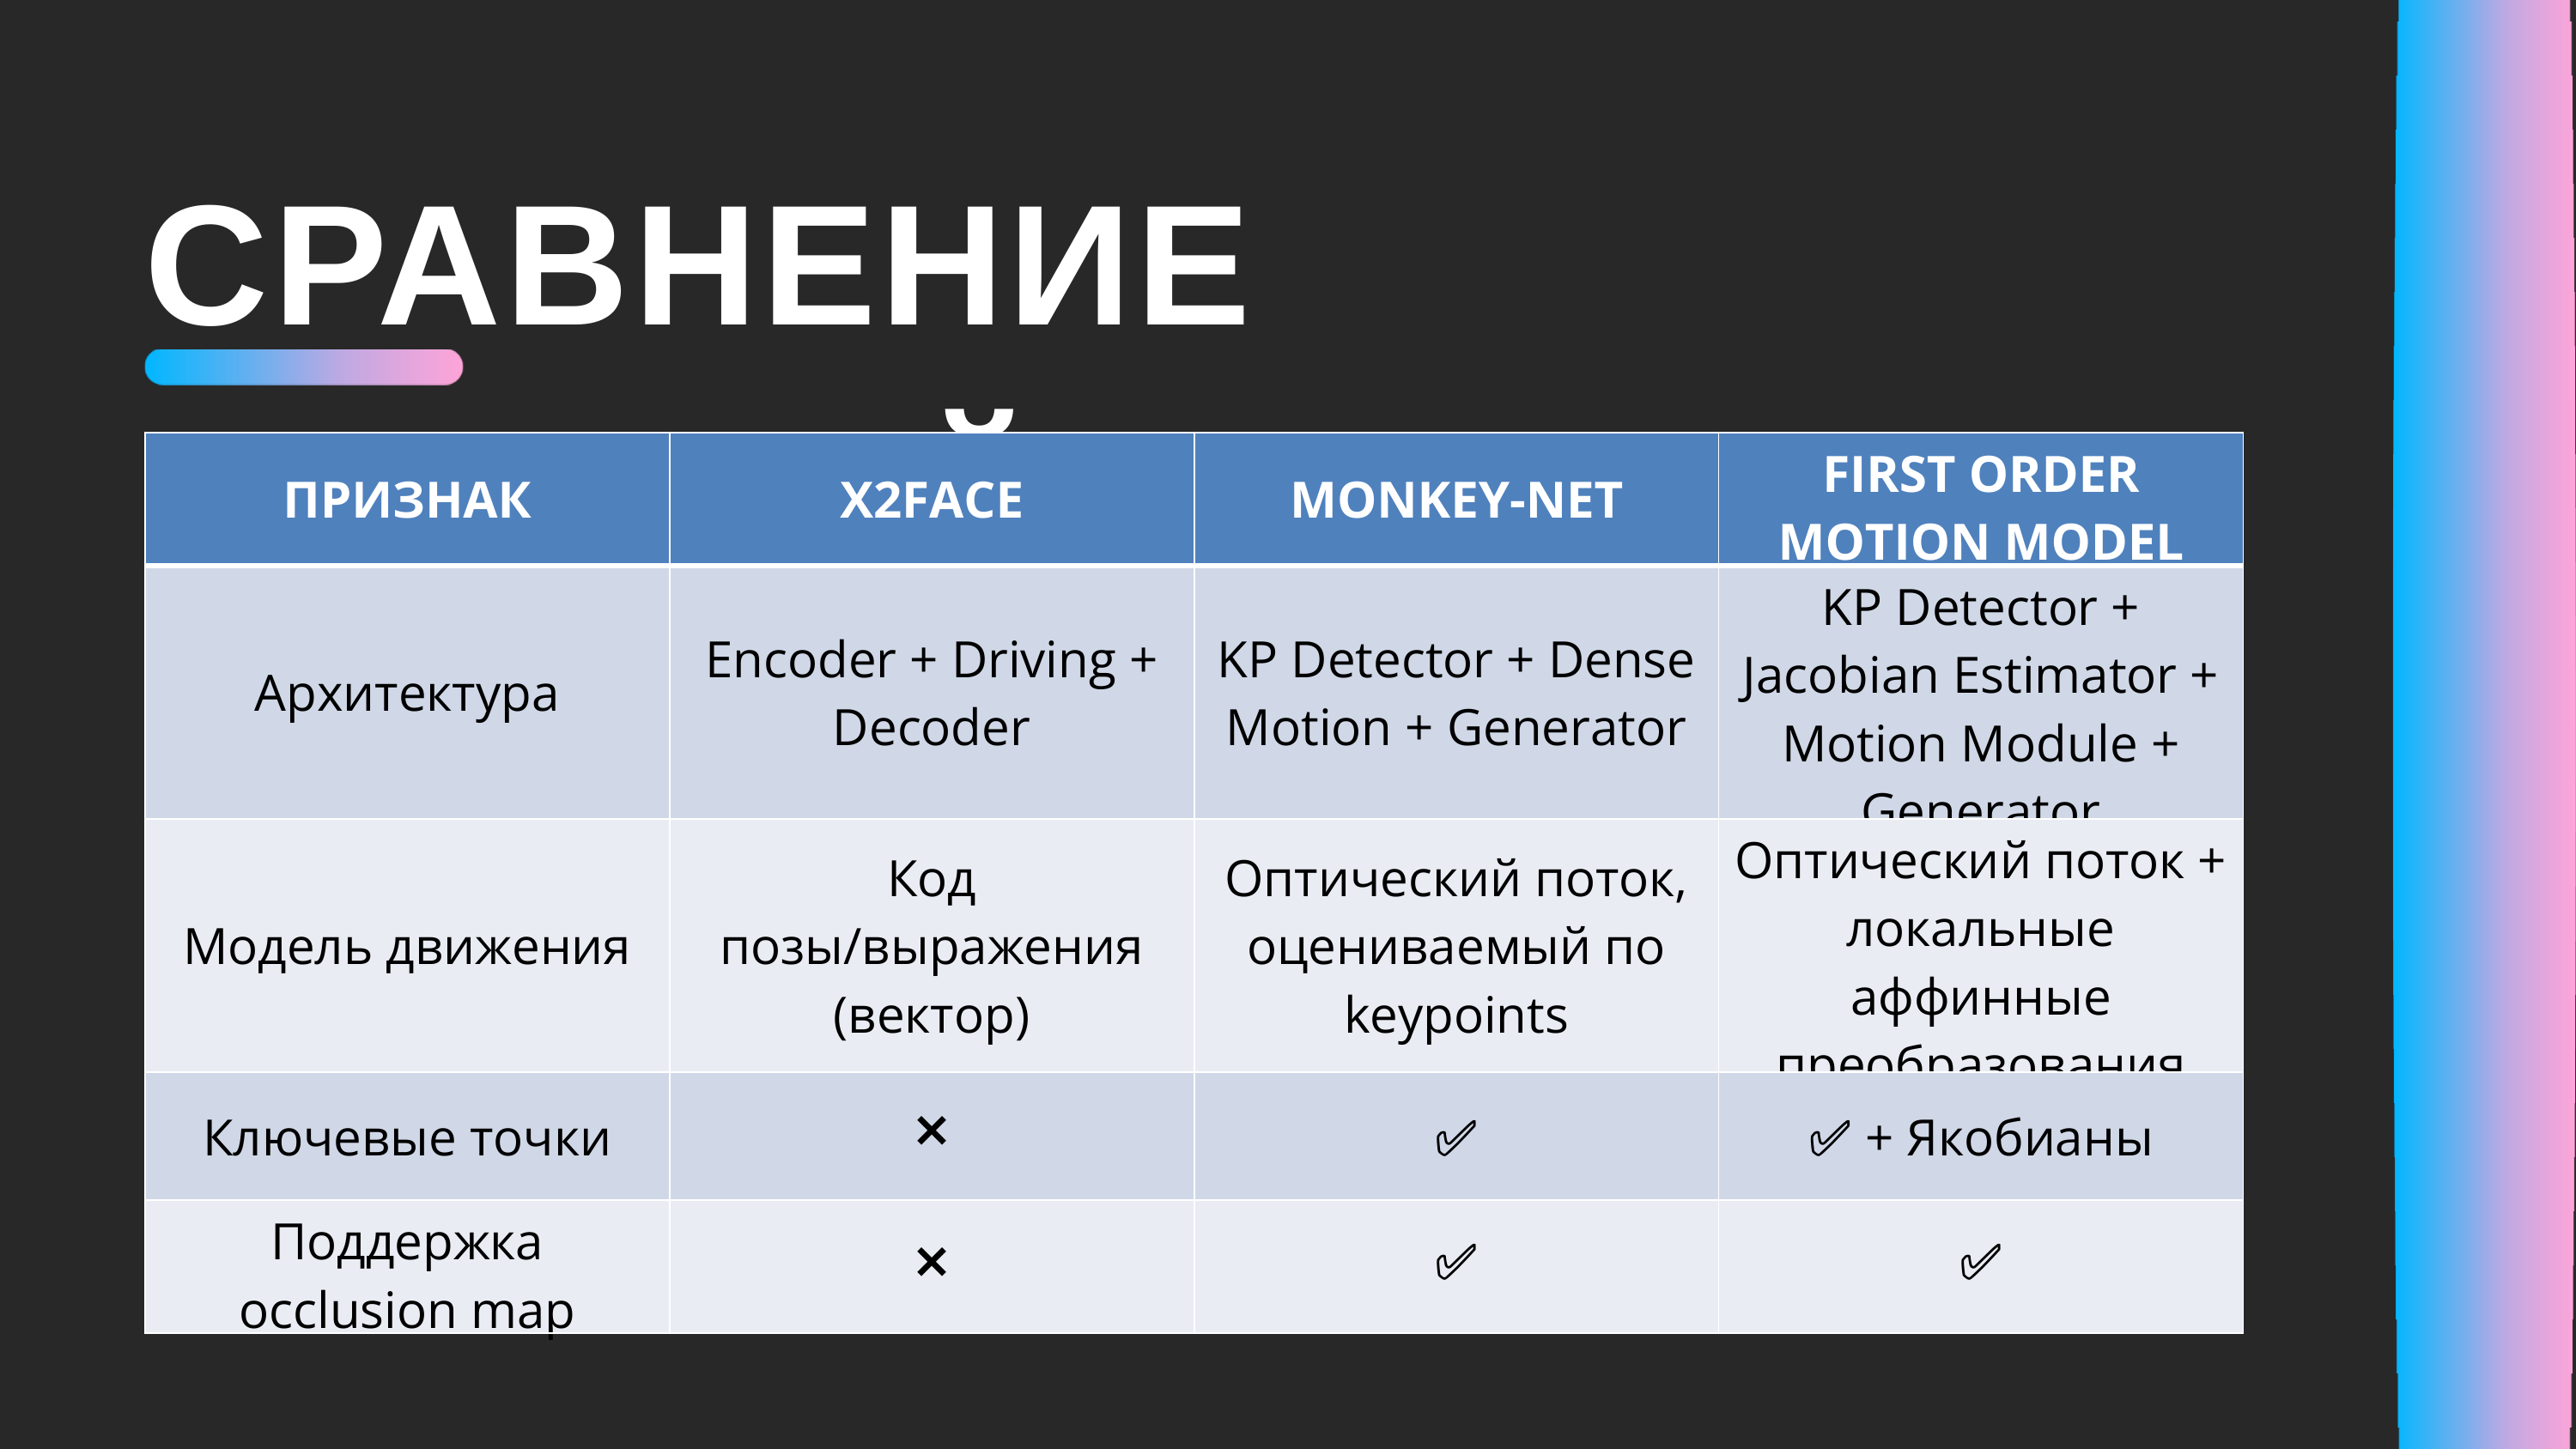

На данном слайде представлено небольшое сравнение перечисленных моделей.

Как видно, архитектура модели, как и модель движения, усложняется в хронологическом порядке.
Также стоит отметить, что в двух последних моделях есть поддержка маски окклюзии (occlusion map), что немаловажно, но об этом я расскажу чуть попозже.

СРАВНЕНИЕ МОДЕЛЕЙ

| ПРИЗНАК | X2FACE | MONKEY-NET | FIRST ORDER MOTION MODEL |
| --- | --- | --- | --- |
| Архитектура | Encoder + Driving + Decoder | KP Detector + Dense Motion + Generator | KP Detector + Jacobian Estimator + Motion Module + Generator |
| Модель движения | Код позы/выражения (вектор) | Оптический поток, оцениваемый по keypoints | Оптический поток + локальные аффинные преобразования |
| Ключевые точки | ❌ | ✅ | ✅ + Якобианы |
| Поддержка occlusion map | ❌ | ✅ | ✅ |